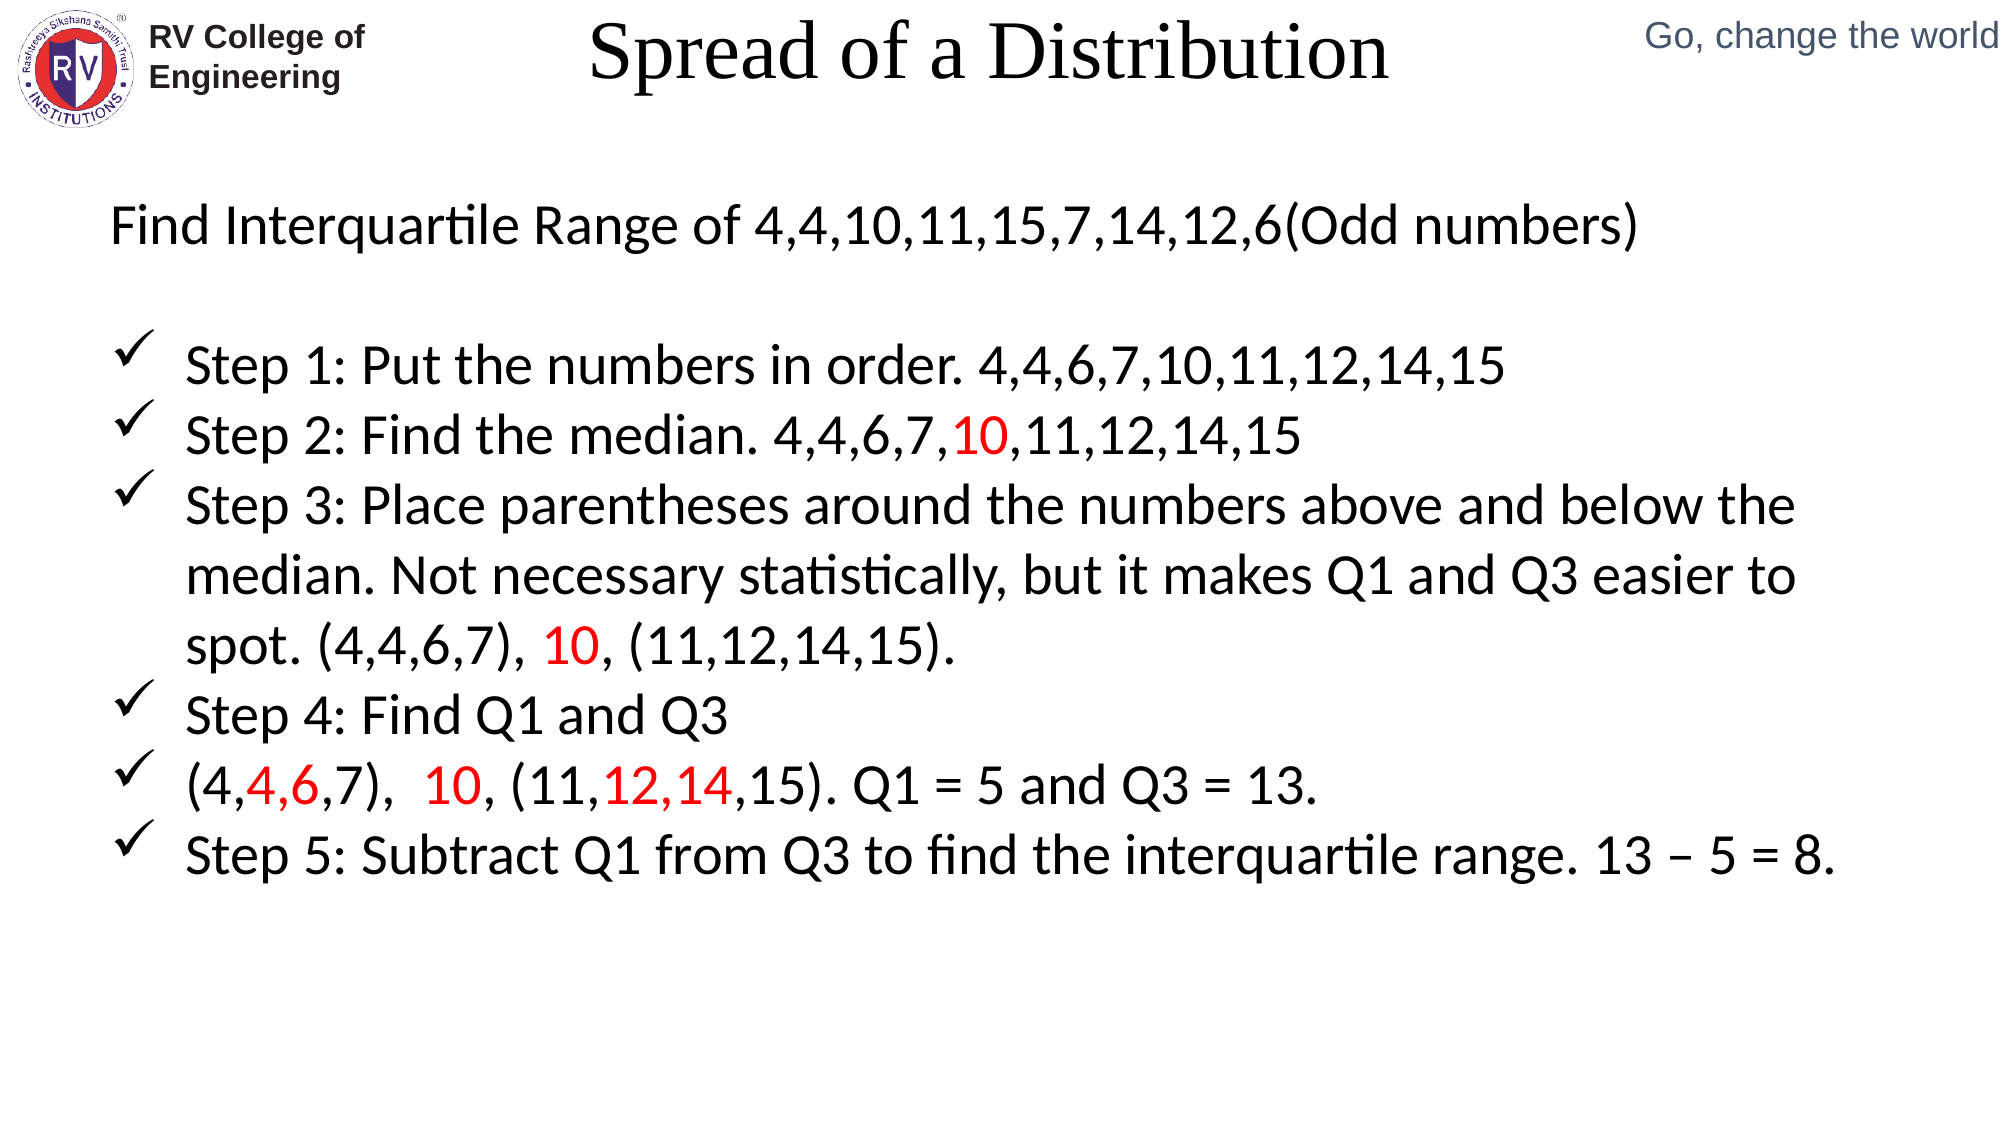

Spread of a Distribution
Mechanical  Engineering Department
Find Interquartile Range of 4,4,10,11,15,7,14,12,6(Odd numbers)

Step 1: Put the numbers in order. 4,4,6,7,10,11,12,14,15
Step 2: Find the median. 4,4,6,7,10,11,12,14,15
Step 3: Place parentheses around the numbers above and below the median. Not necessary statistically, but it makes Q1 and Q3 easier to spot. (4,4,6,7), 10, (11,12,14,15).
Step 4: Find Q1 and Q3
(4,4,6,7),  10, (11,12,14,15). Q1 = 5 and Q3 = 13.
Step 5: Subtract Q1 from Q3 to find the interquartile range. 13 – 5 = 8.